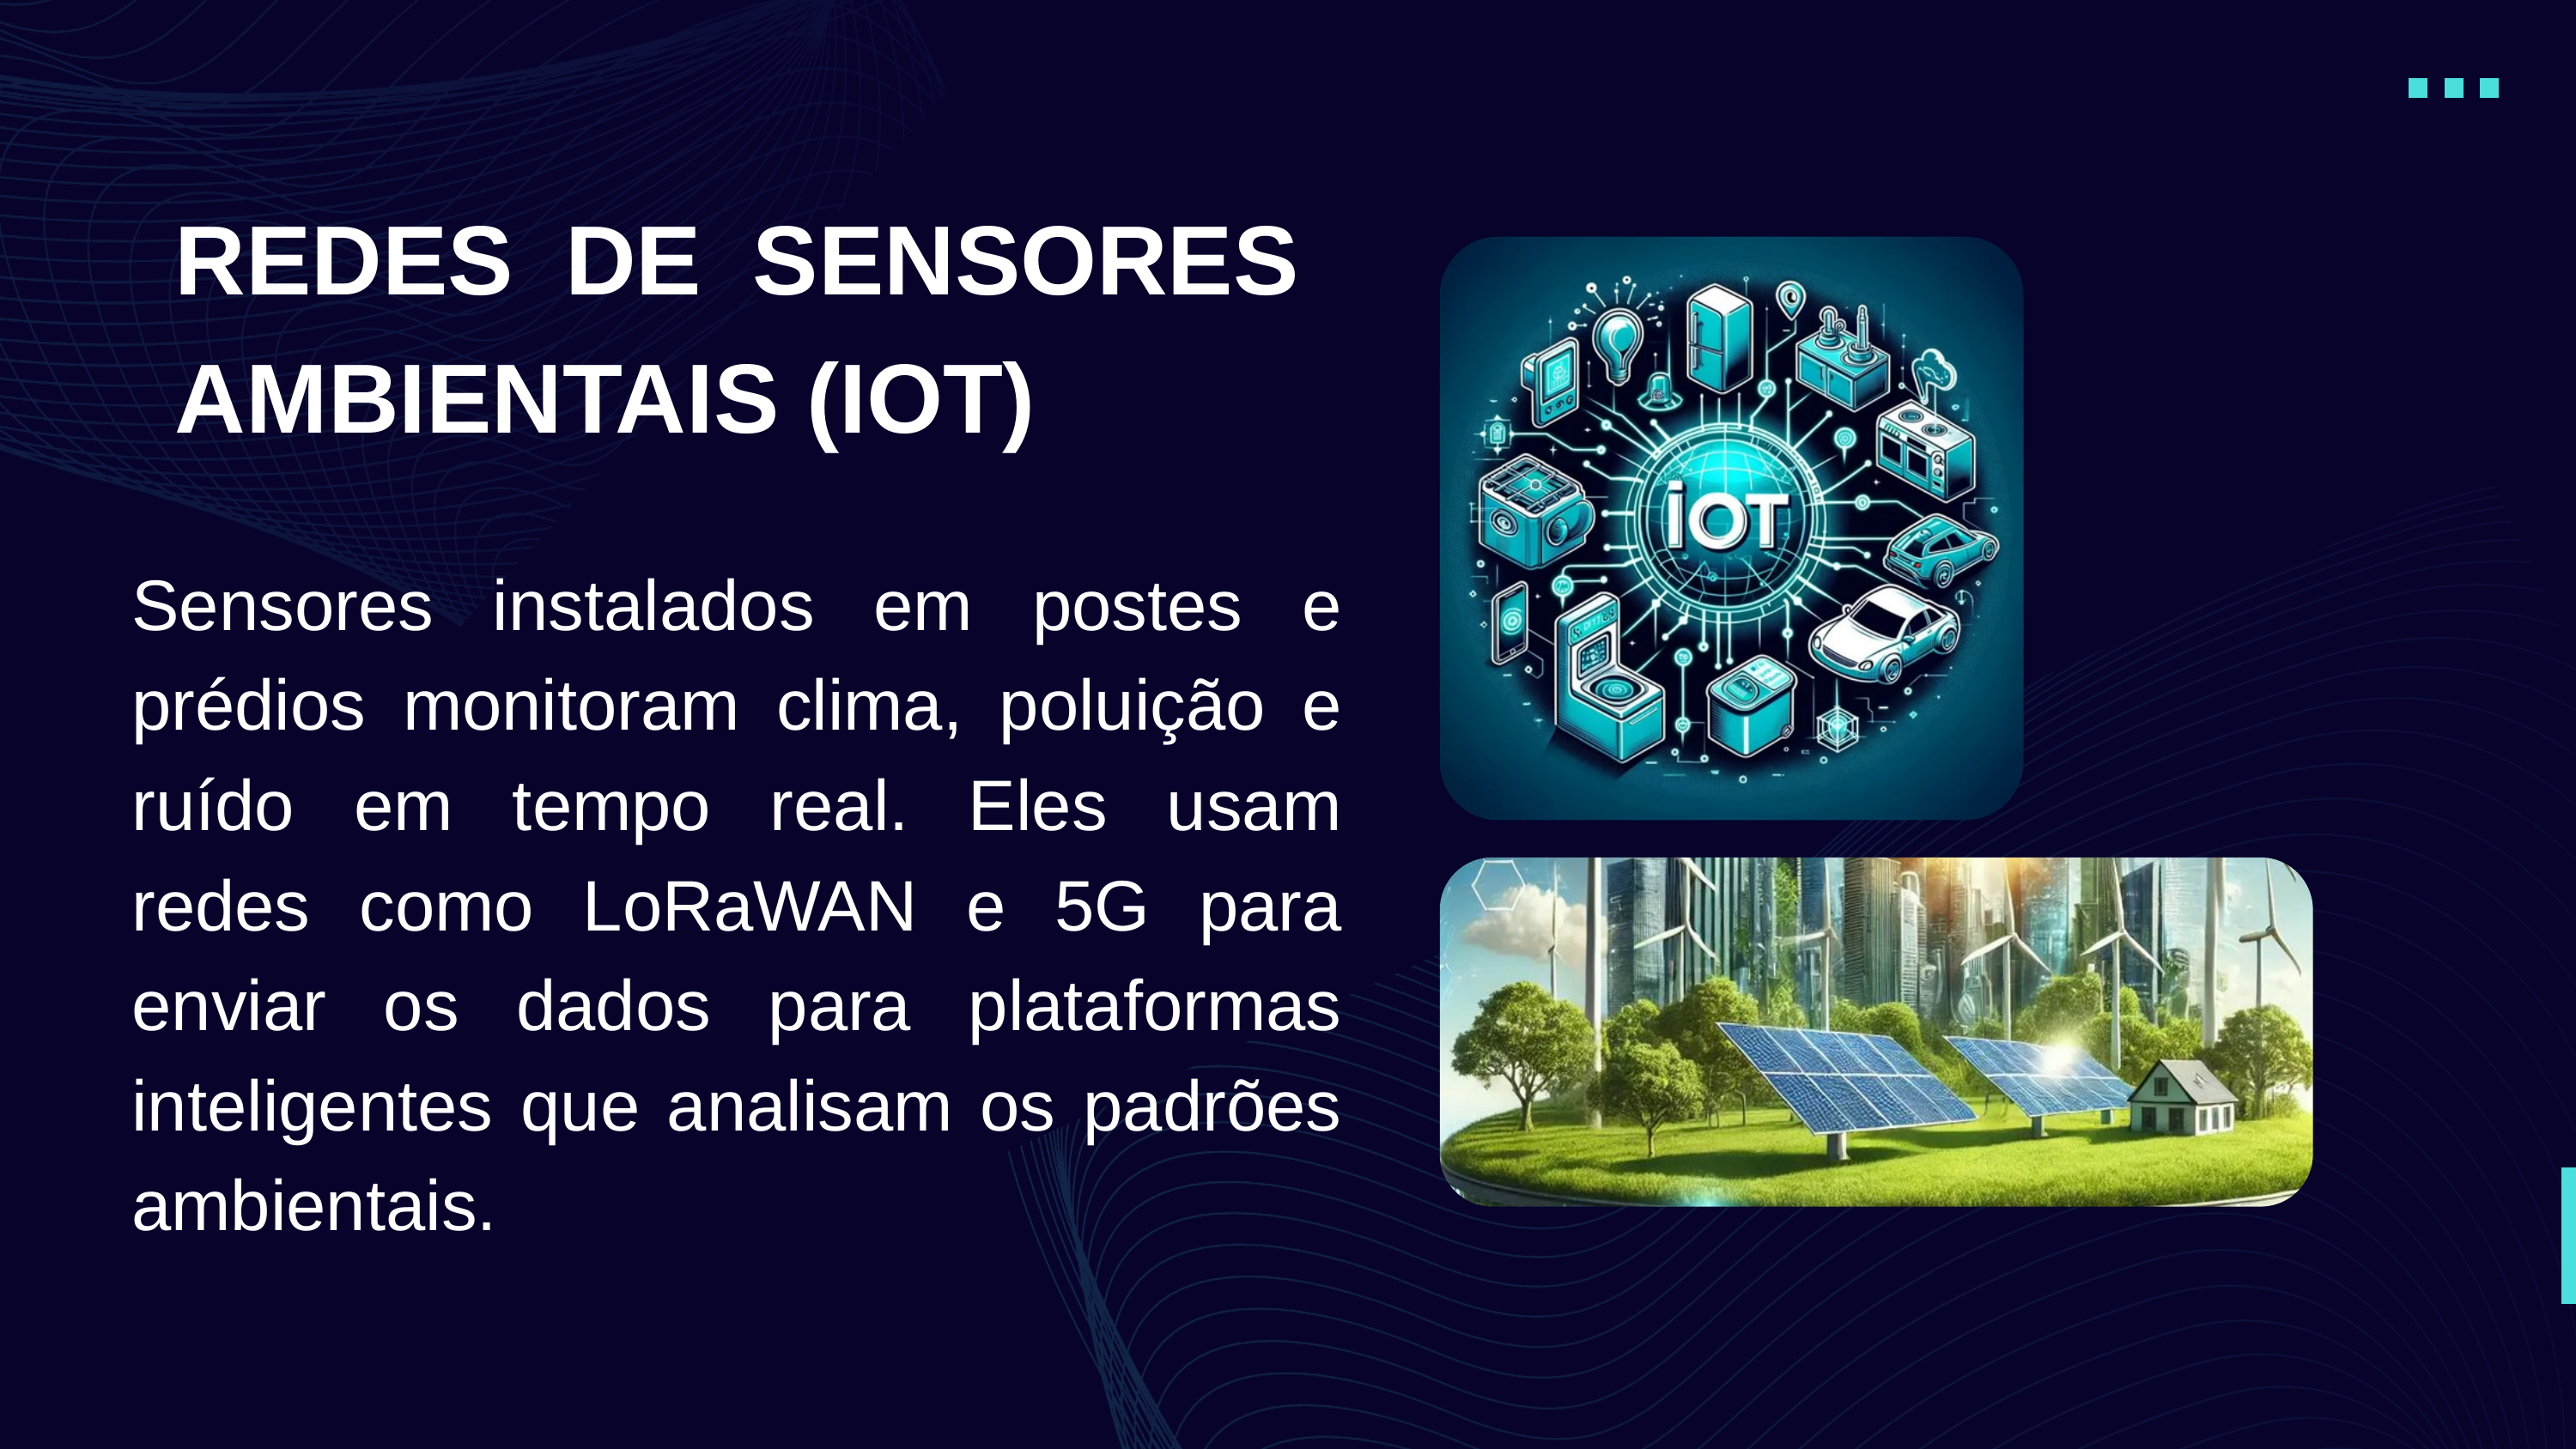

REDES DE SENSORES AMBIENTAIS (IOT)

Sensores instalados em postes e prédios monitoram clima, poluição e ruído em tempo real. Eles usam redes como LoRaWAN e 5G para enviar os dados para plataformas inteligentes que analisam os padrões ambientais.